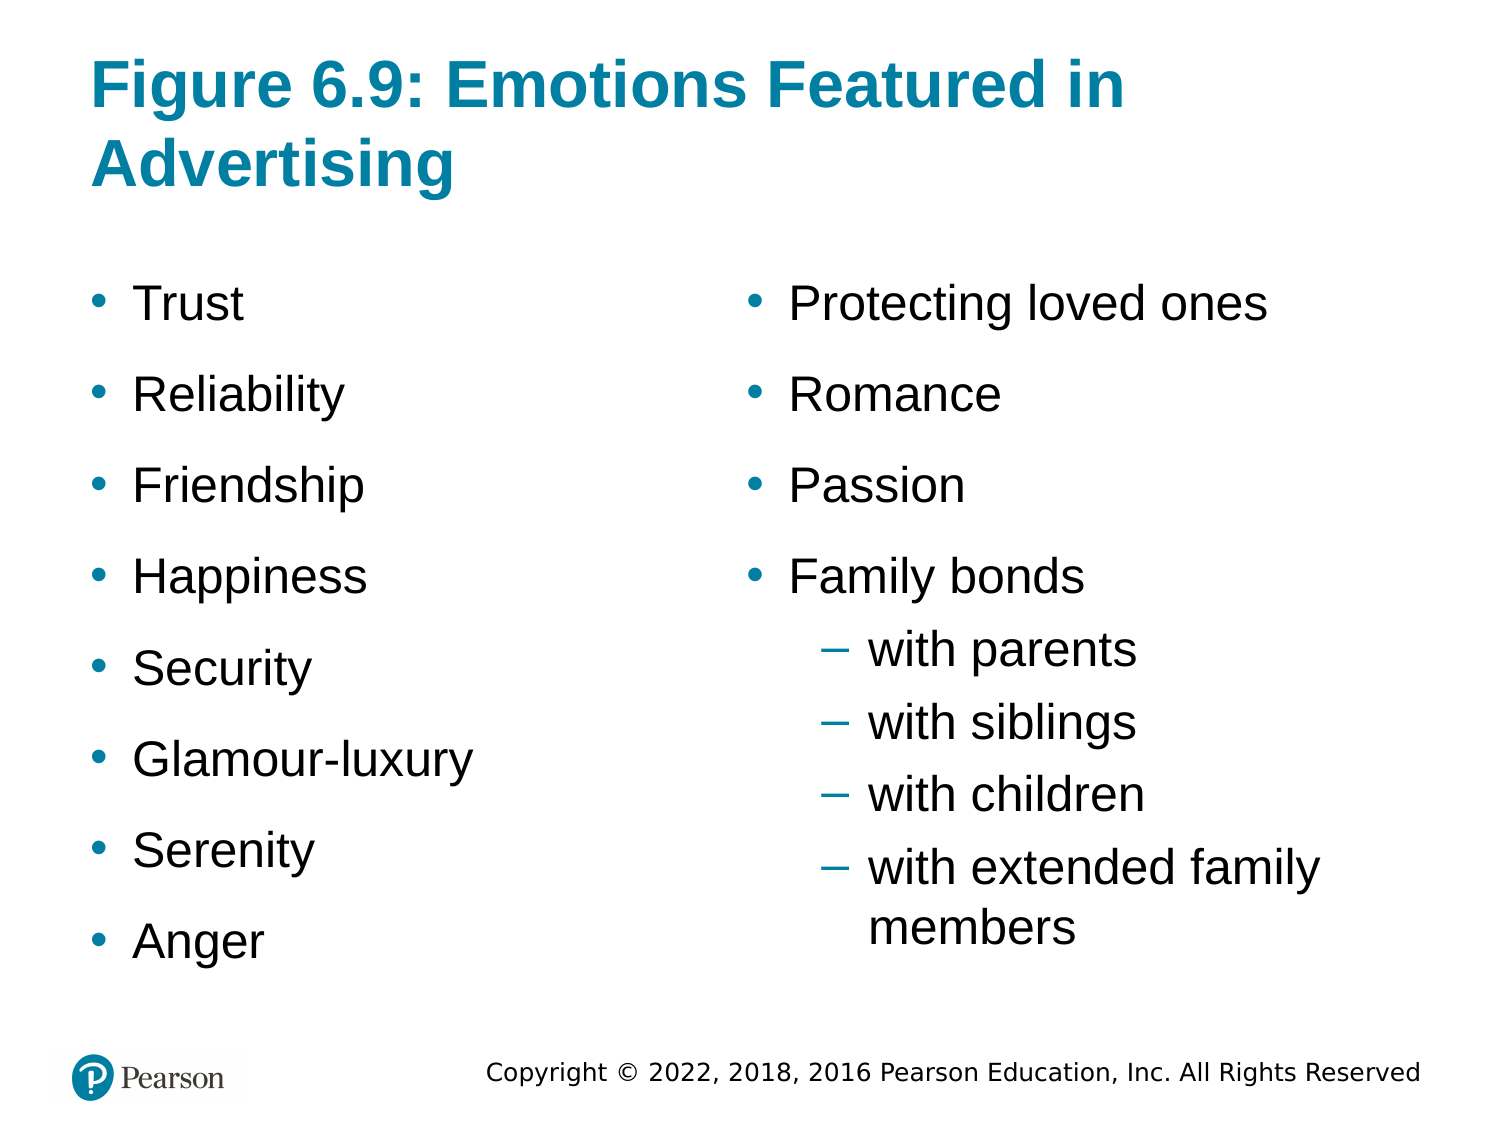

# Figure 6.9: Emotions Featured in Advertising
Trust
Reliability
Friendship
Happiness
Security
Glamour-luxury
Serenity
Anger
Protecting loved ones
Romance
Passion
Family bonds
with parents
with siblings
with children
with extended family members